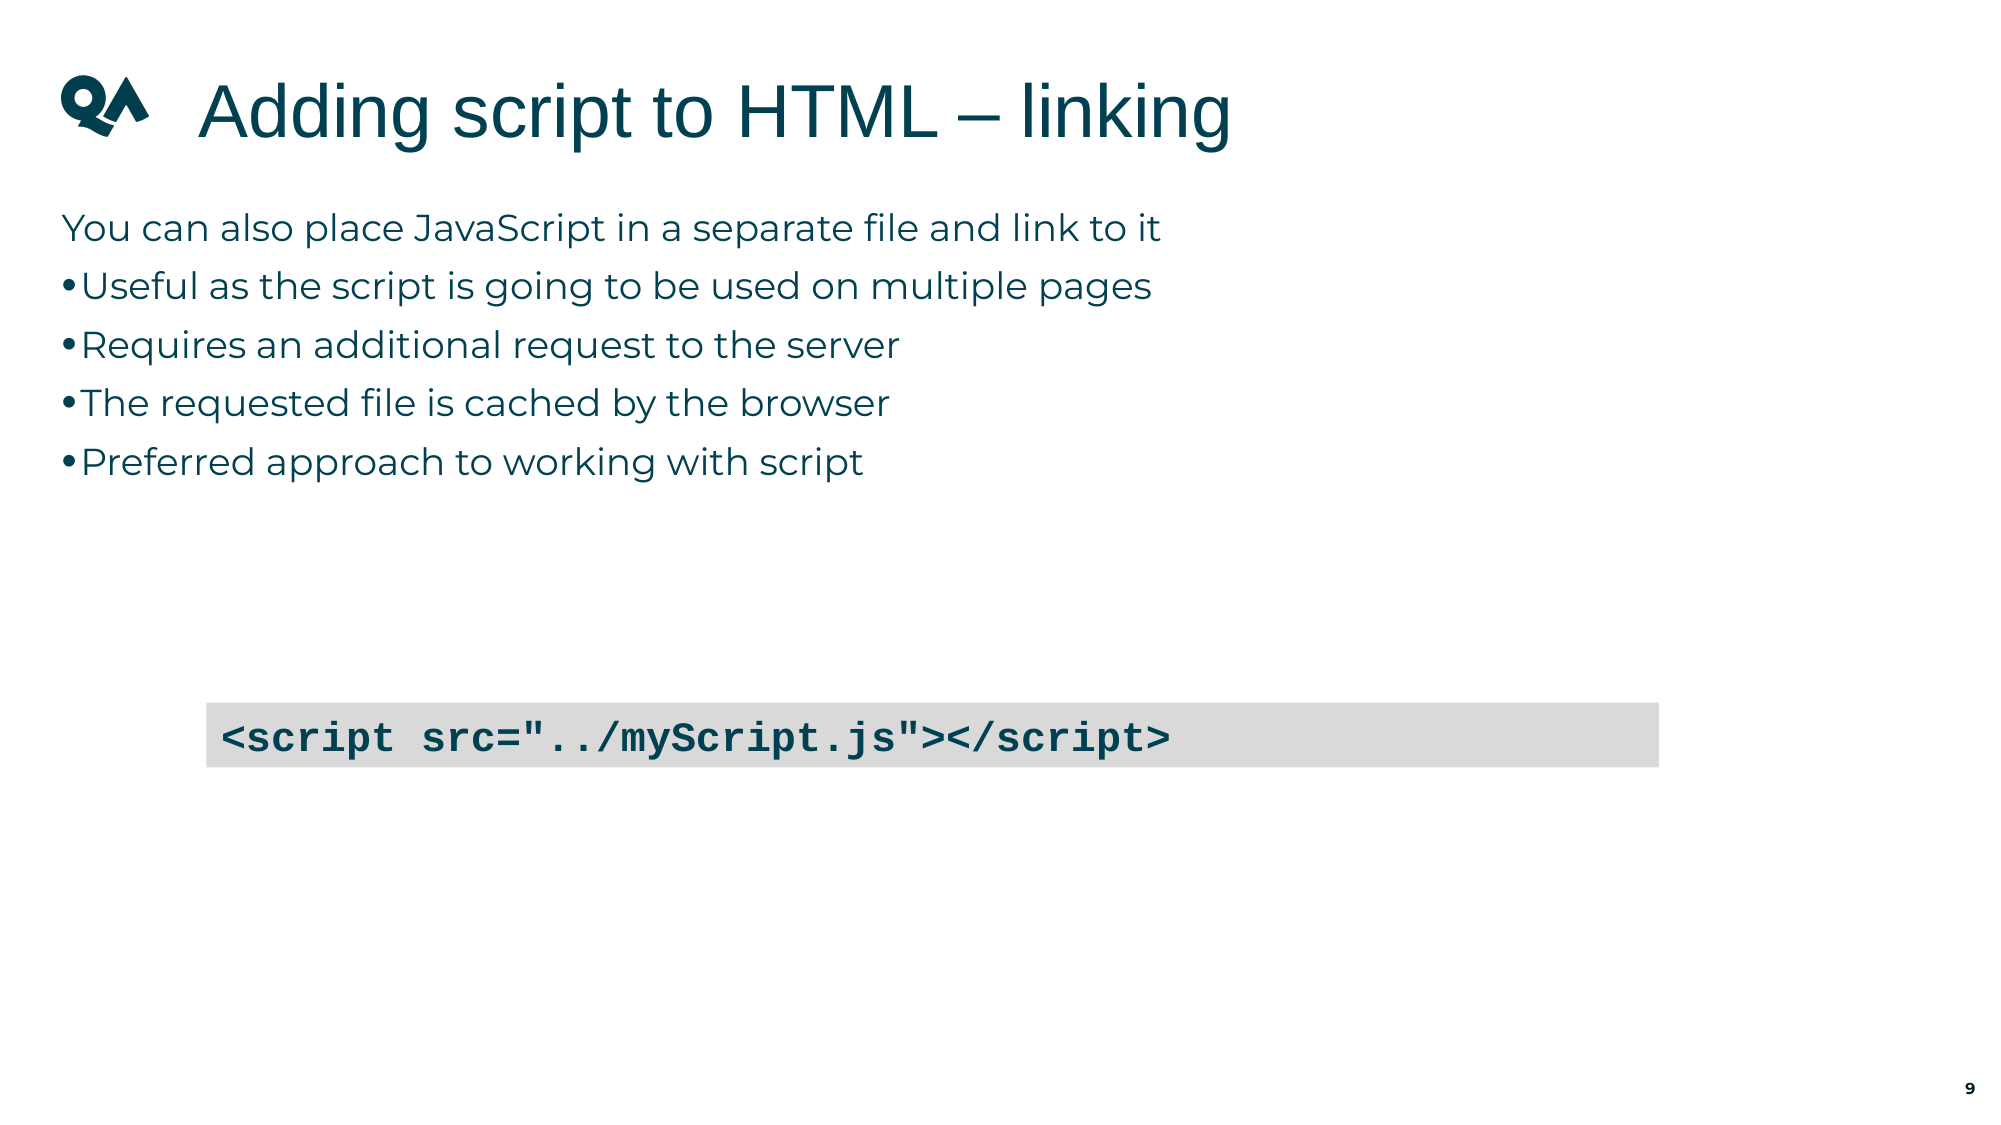

Adding script to HTML – linking

You can also place JavaScript in a separate file and link to it
Useful as the script is going to be used on multiple pages
Requires an additional request to the server
The requested file is cached by the browser
Preferred approach to working with script

<script src="../myScript.js"></script>
9